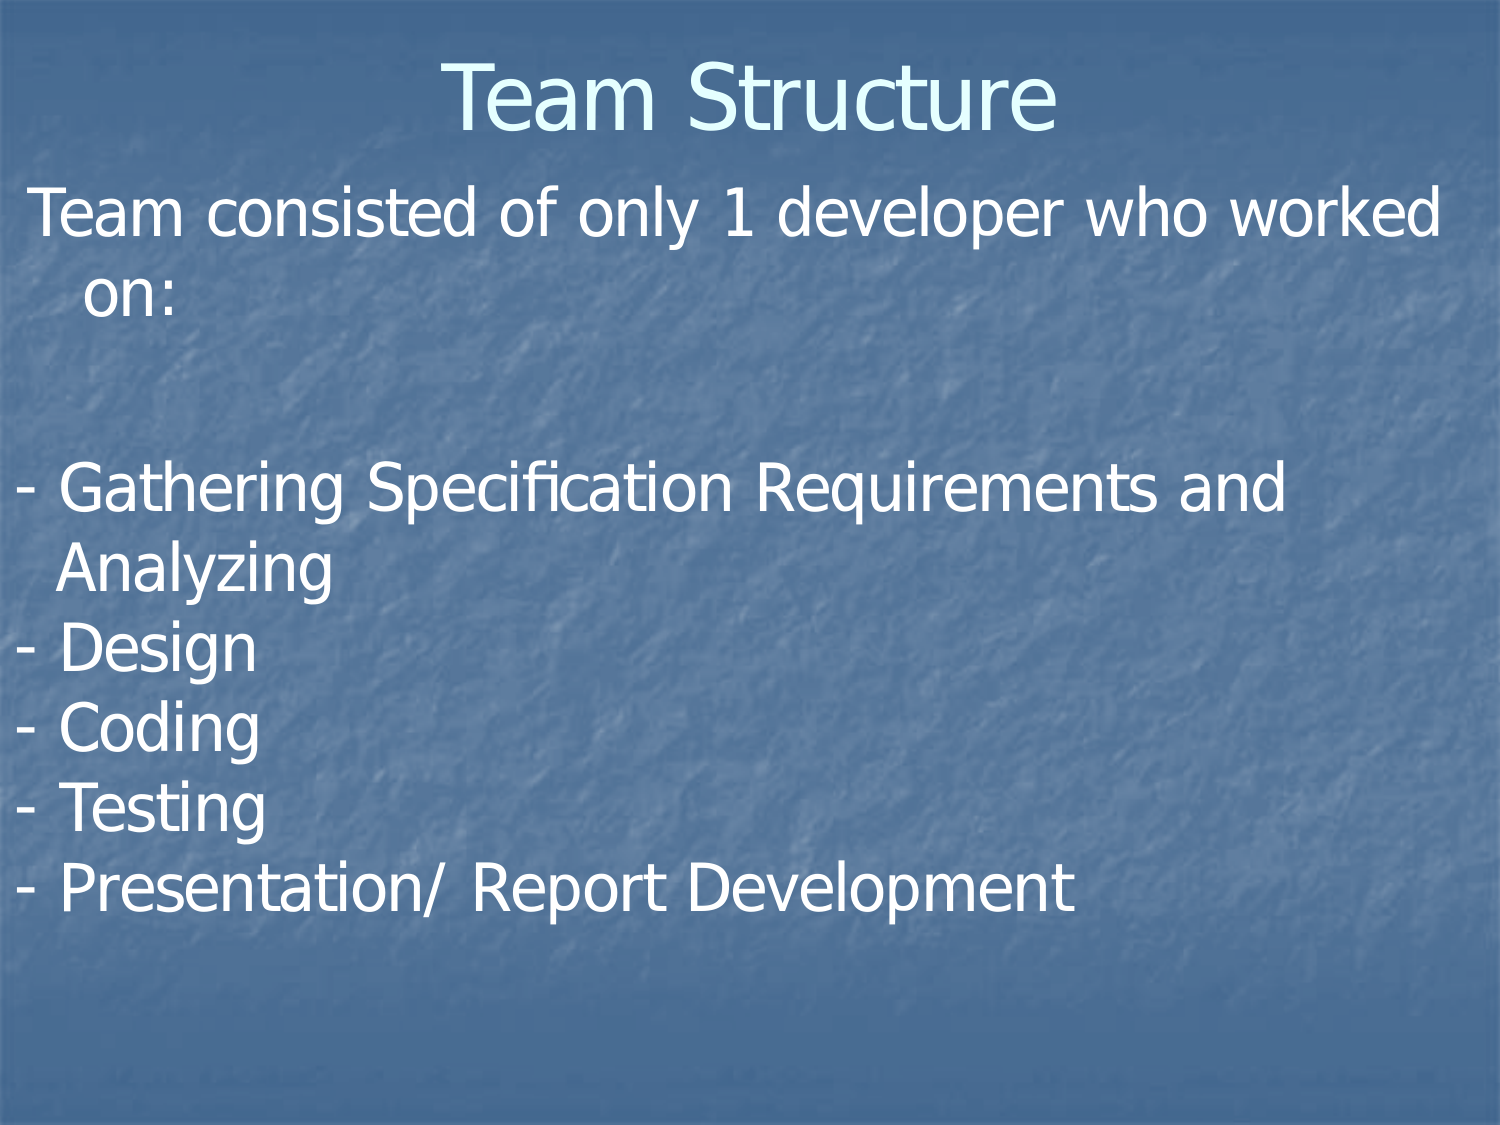

# Team Structure
Team consisted of only 1 developer who worked on:
- Gathering Specification Requirements and
  Analyzing
- Design
- Coding
- Testing
- Presentation/ Report Development